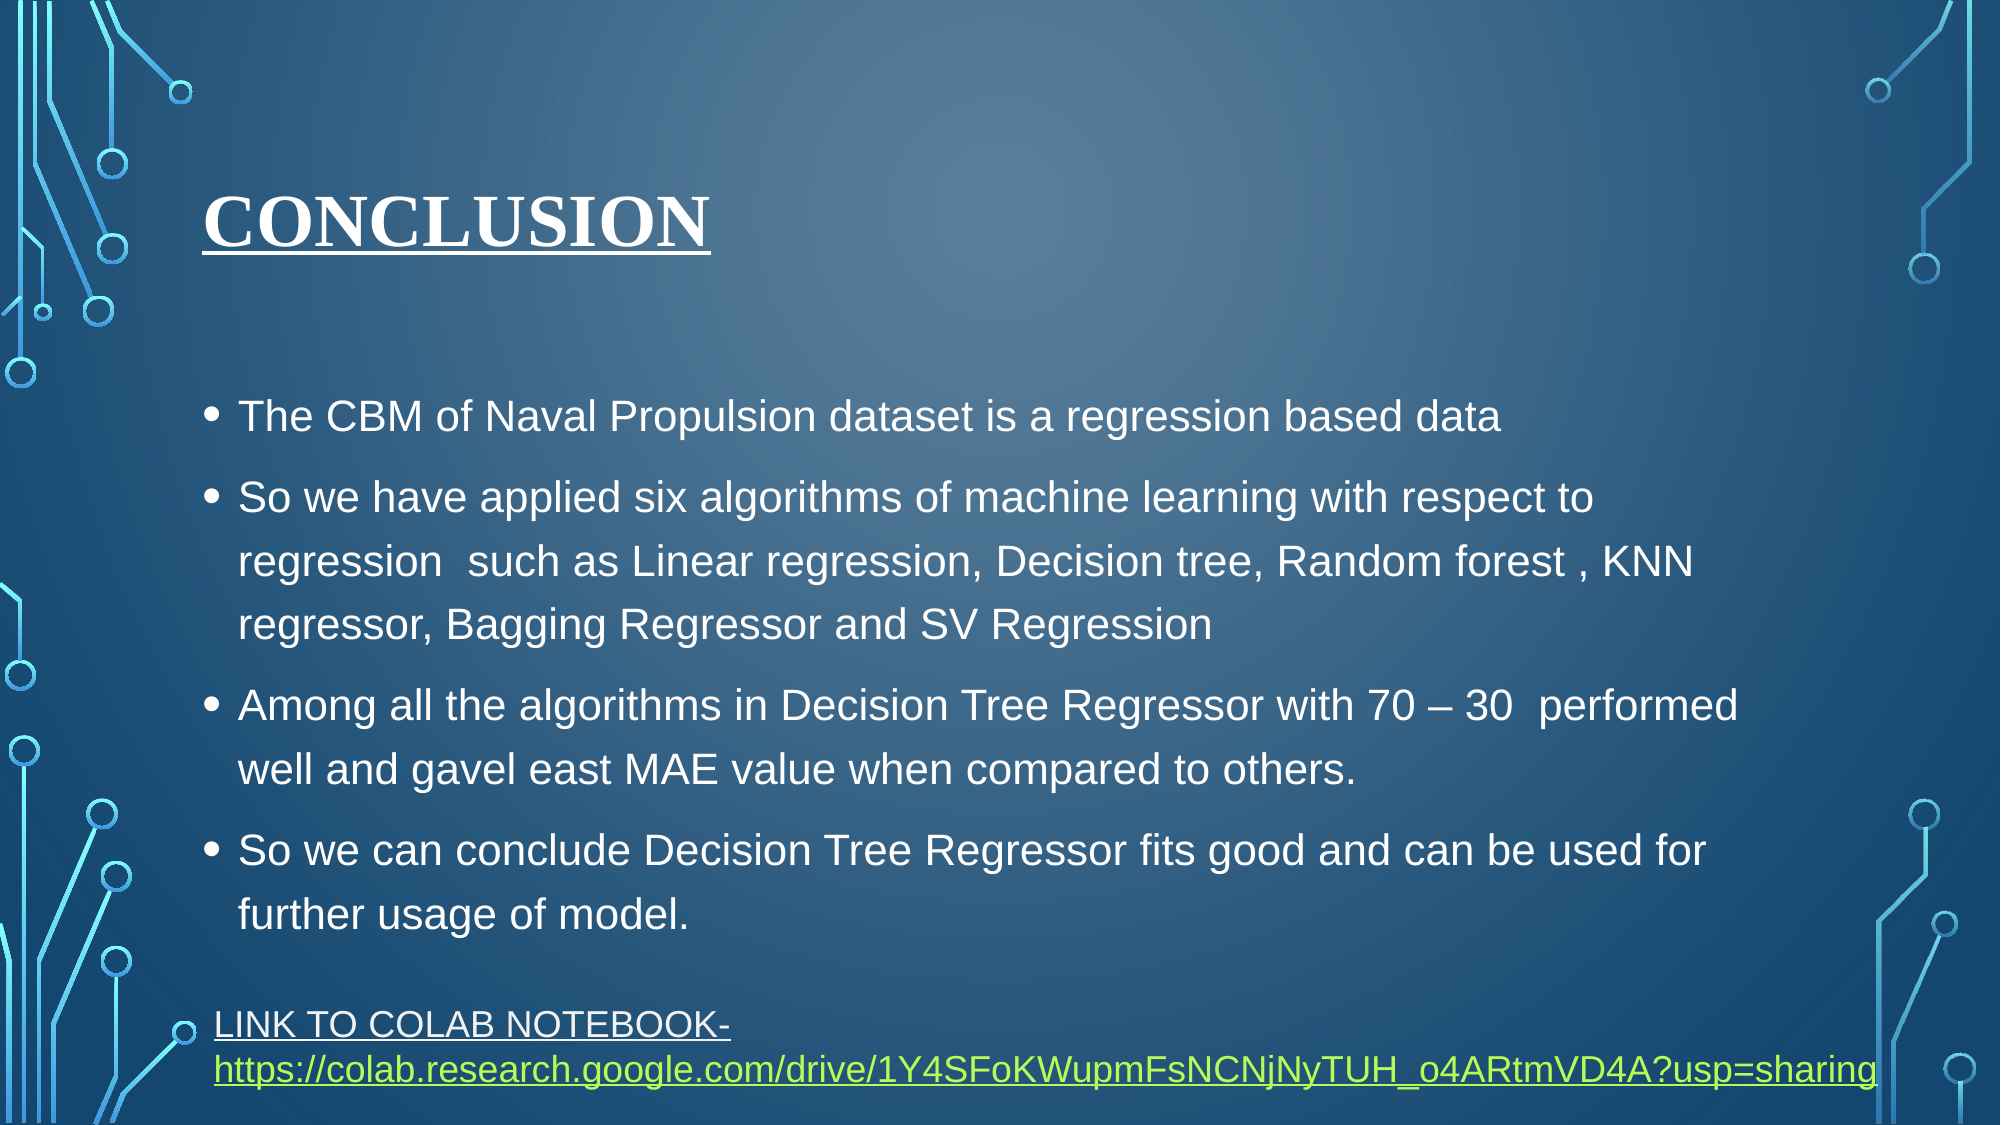

# CONCLUSION
The CBM of Naval Propulsion dataset is a regression based data
So we have applied six algorithms of machine learning with respect to regression  such as Linear regression, Decision tree, Random forest , KNN regressor, Bagging Regressor and SV Regression
Among all the algorithms in Decision Tree Regressor with 70 – 30  performed well and gavel east MAE value when compared to others.
So we can conclude Decision Tree Regressor fits good and can be used for further usage of model.
LINK TO COLAB NOTEBOOK-
https://colab.research.google.com/drive/1Y4SFoKWupmFsNCNjNyTUH_o4ARtmVD4A?usp=sharing